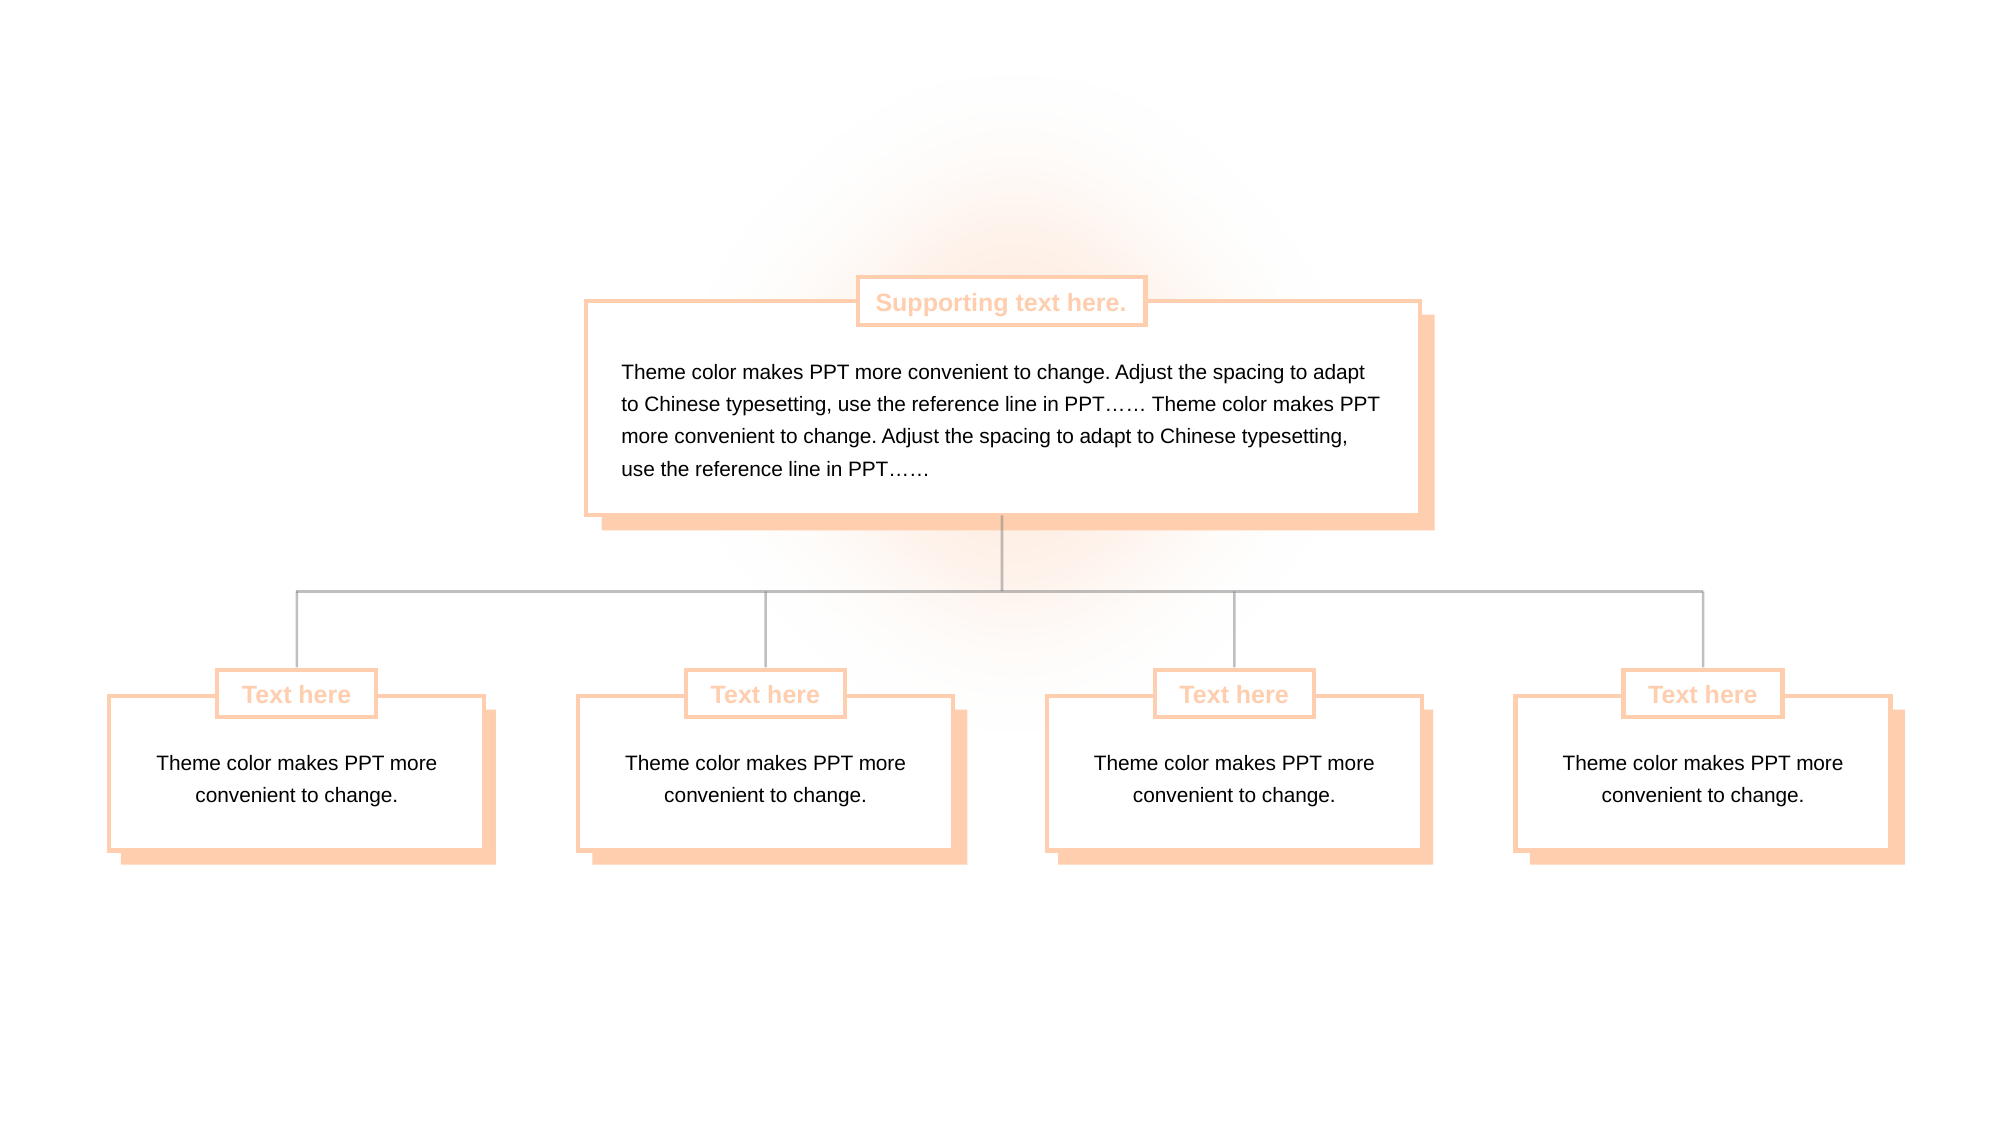

Supporting text here.
Theme color makes PPT more convenient to change. Adjust the spacing to adapt to Chinese typesetting, use the reference line in PPT…… Theme color makes PPT more convenient to change. Adjust the spacing to adapt to Chinese typesetting, use the reference line in PPT……

Text here

Theme color makes PPT more convenient to change.
Text here

Theme color makes PPT more convenient to change.
Text here

Theme color makes PPT more convenient to change.
Text here

Theme color makes PPT more convenient to change.